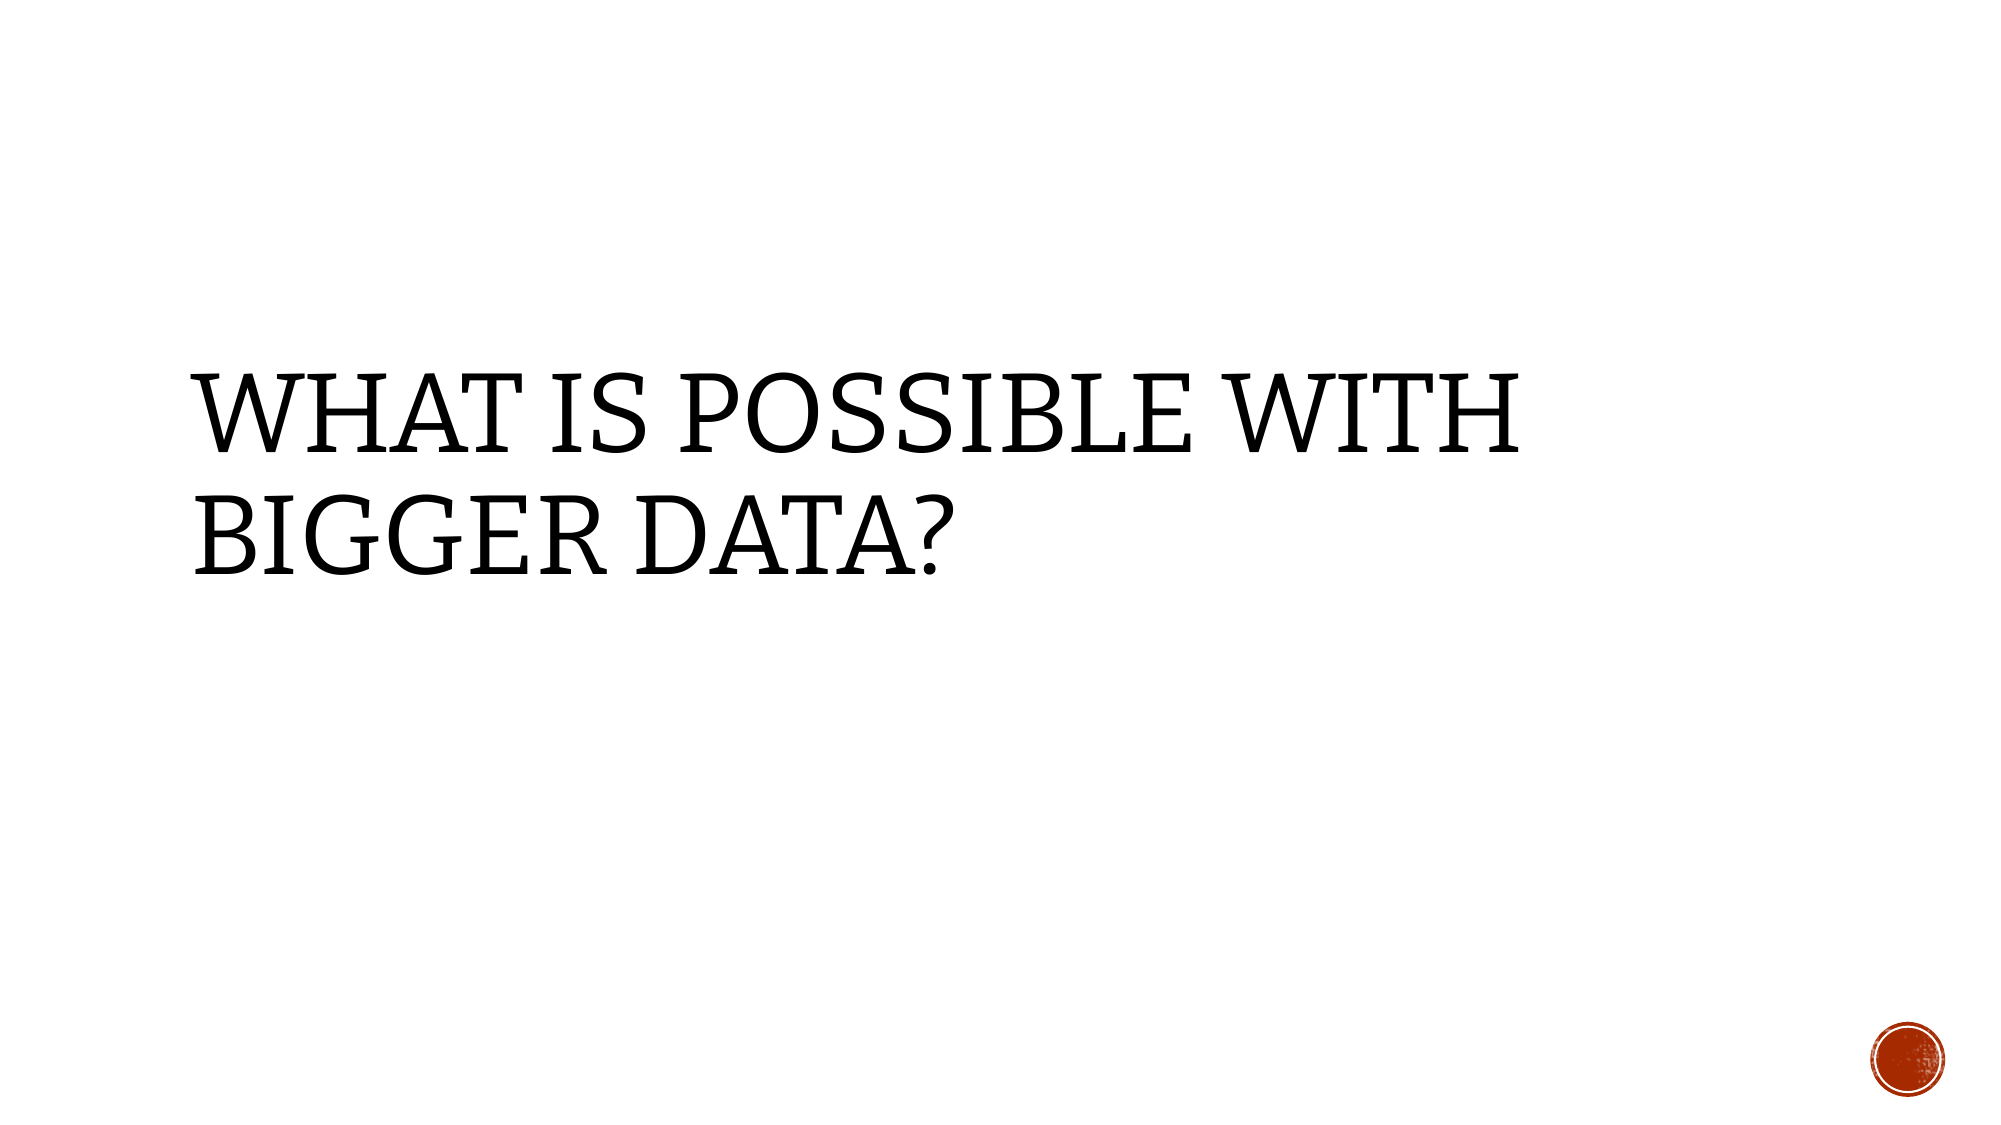

# What is possible with Bigger data?